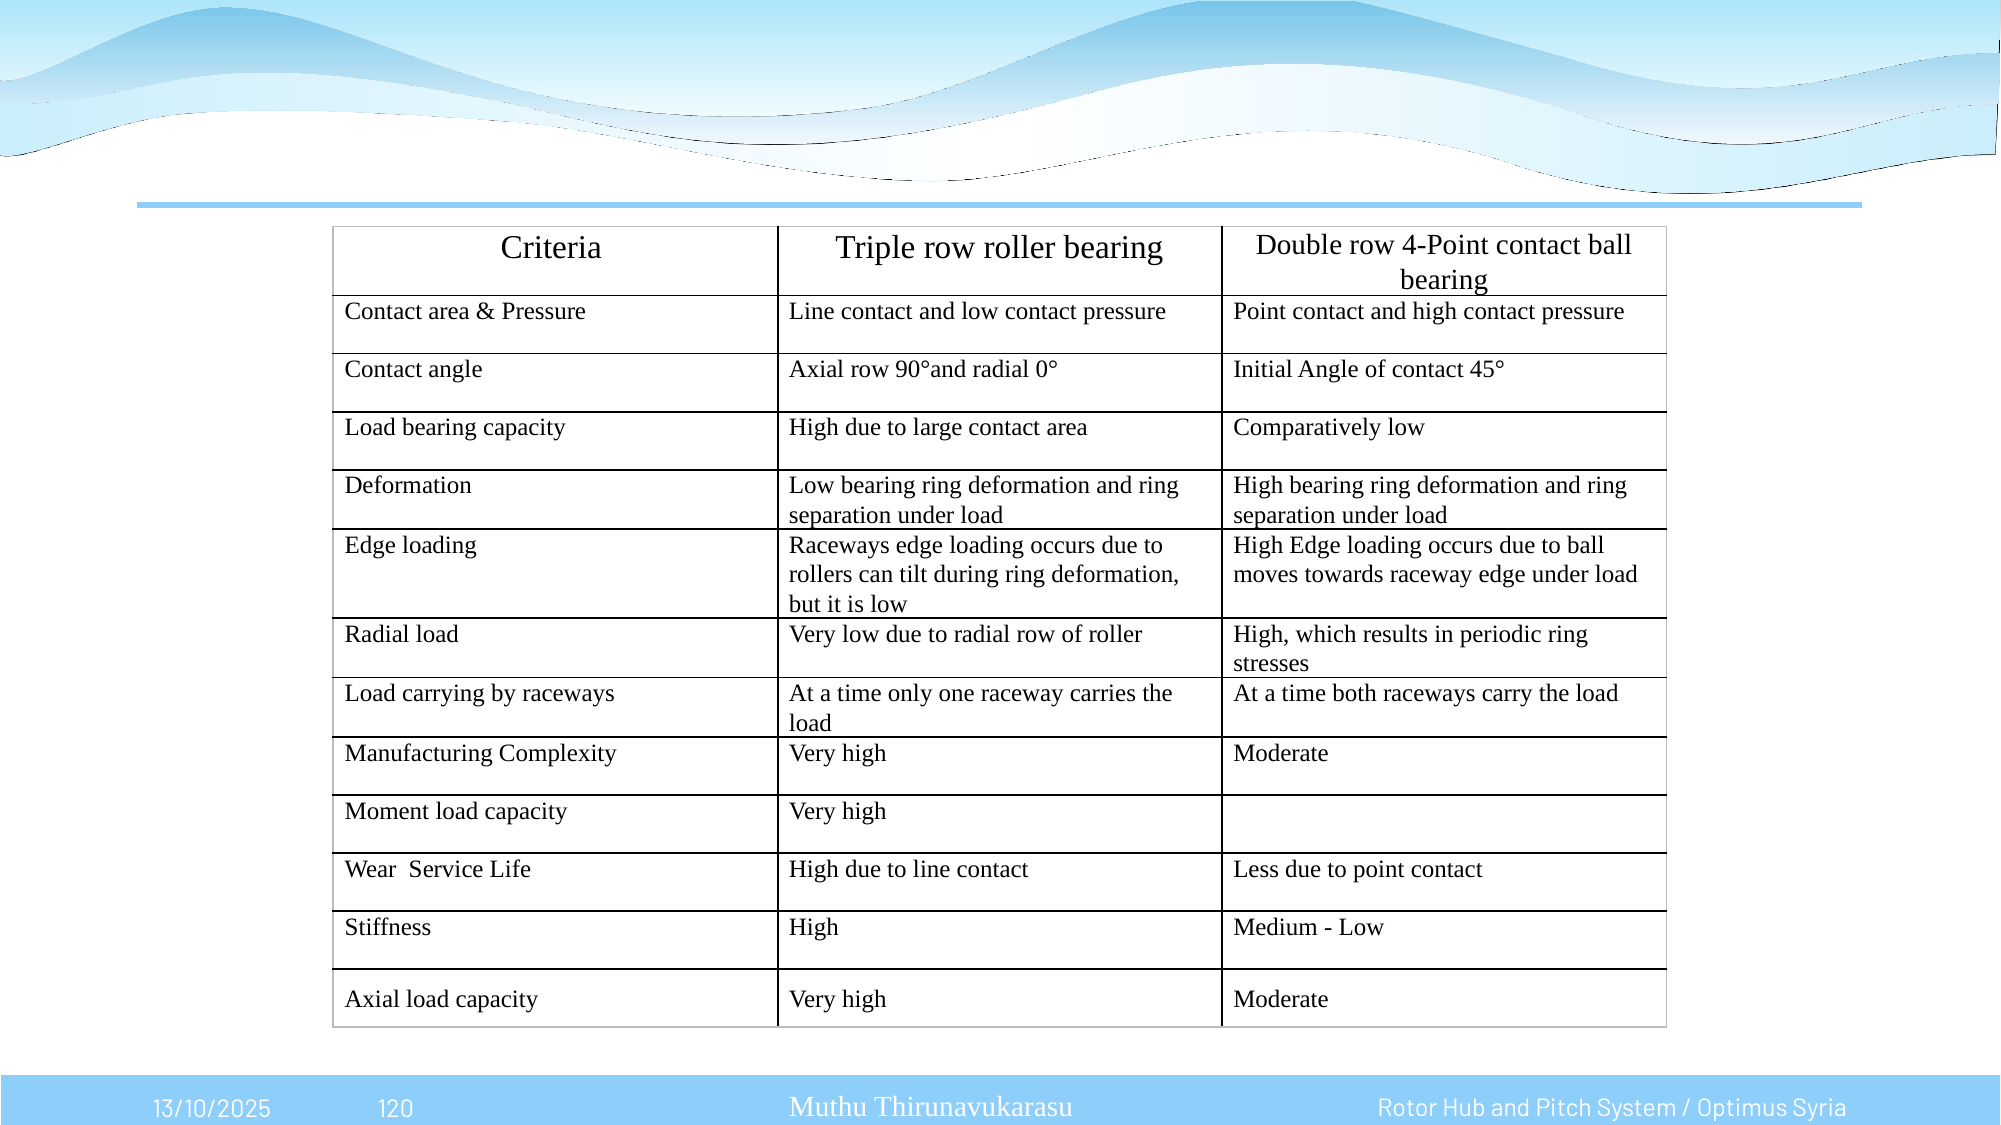

| Criteria | Triple row roller bearing | Double row 4-Point contact ball bearing |
| --- | --- | --- |
| Contact area & Pressure | Line contact and low contact pressure | Point contact and high contact pressure |
| Contact angle | Axial row 90°and radial 0° | Initial Angle of contact 45° |
| Load bearing capacity | High due to large contact area | Comparatively low |
| Deformation | Low bearing ring deformation and ring separation under load | High bearing ring deformation and ring separation under load |
| Edge loading | Raceways edge loading occurs due to rollers can tilt during ring deformation, but it is low | High Edge loading occurs due to ball moves towards raceway edge under load |
| Radial load | Very low due to radial row of roller | High, which results in periodic ring stresses |
| Load carrying by raceways | At a time only one raceway carries the load | At a time both raceways carry the load |
| Manufacturing Complexity | Very high | Moderate |
| Moment load capacity | Very high |  |
| Wear Service Life | High due to line contact | Less due to point contact |
| Stiffness | High | Medium - Low |
| Axial load capacity | Very high | Moderate |
Muthu Thirunavukarasu
Rotor Hub and Pitch System / Optimus Syria
13/10/2025
120